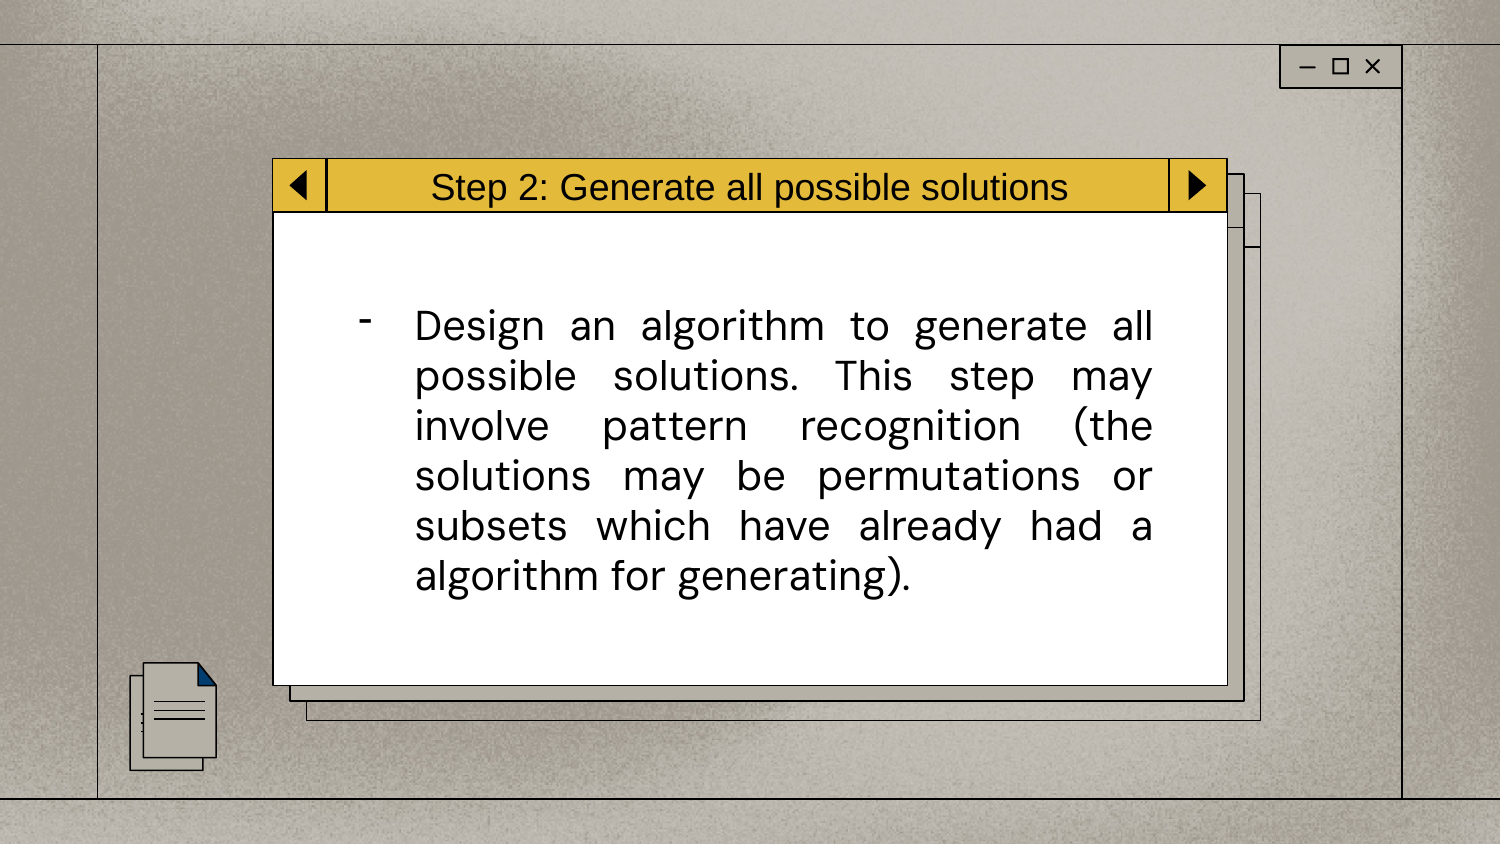

Step 2: Generate all possible solutions

Design an algorithm to generate all possible solutions. This step may involve pattern recognition (the solutions may be permutations or subsets which have already had a algorithm for generating).